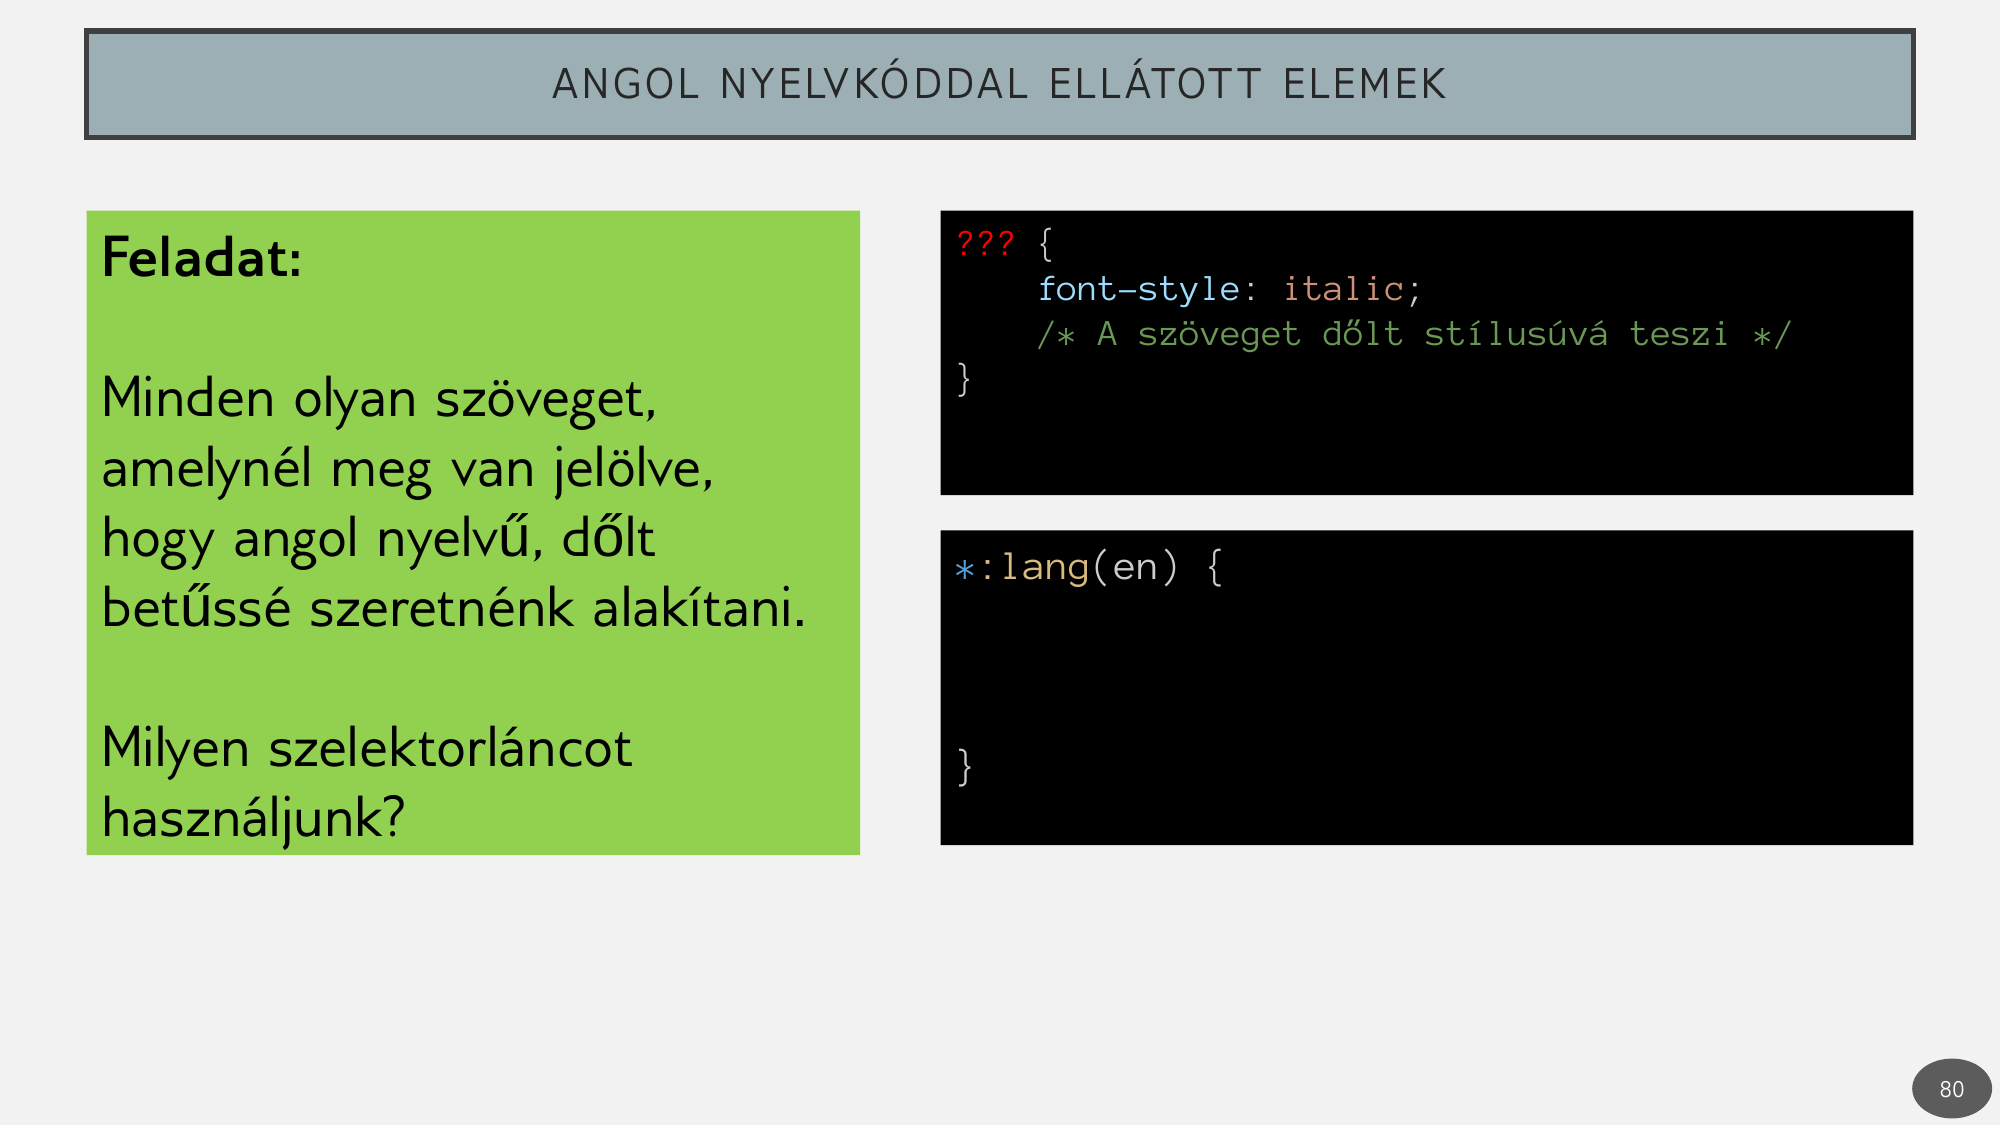

# Angol nyelvkóddal ellátott elemek
Feladat:

Minden olyan szöveget, amelynél meg van jelölve, hogy angol nyelvű, dőlt betűssé szeretnénk alakítani.

Milyen szelektorláncot használjunk?
??? {
    font-style: italic;
    /* A szöveget dőlt stílusúvá teszi */
}

*:lang(en) {

}

80